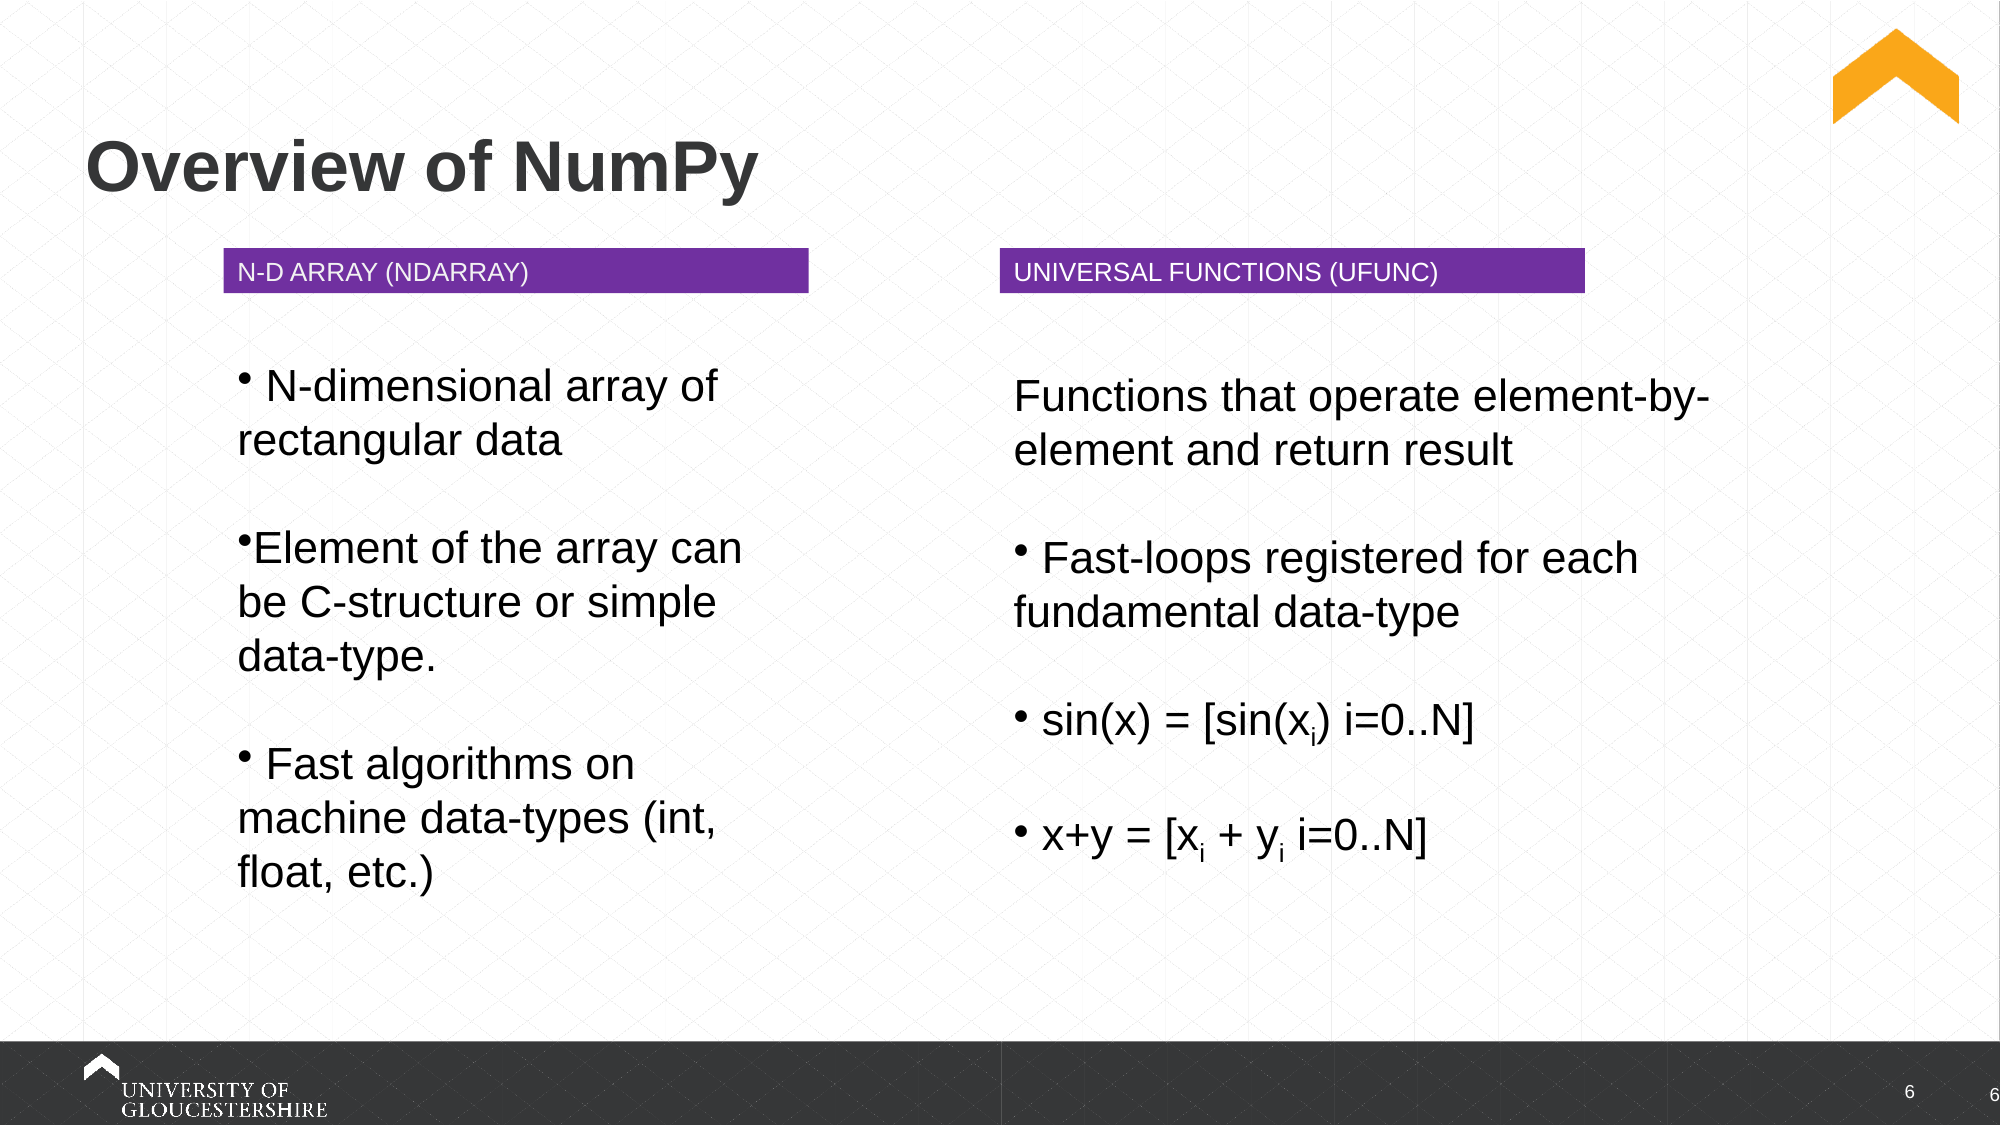

# Overview of NumPy
UNIVERSAL FUNCTIONS (UFUNC)
N-D ARRAY (NDARRAY)

 N-dimensional array of rectangular data

Element of the array can be C-structure or simple data-type.

 Fast algorithms on machine data-types (int, float, etc.)
Functions that operate element-by-element and return result

 Fast-loops registered for each fundamental data-type

 sin(x) = [sin(xi) i=0..N]

 x+y = [xi + yi i=0..N]
6